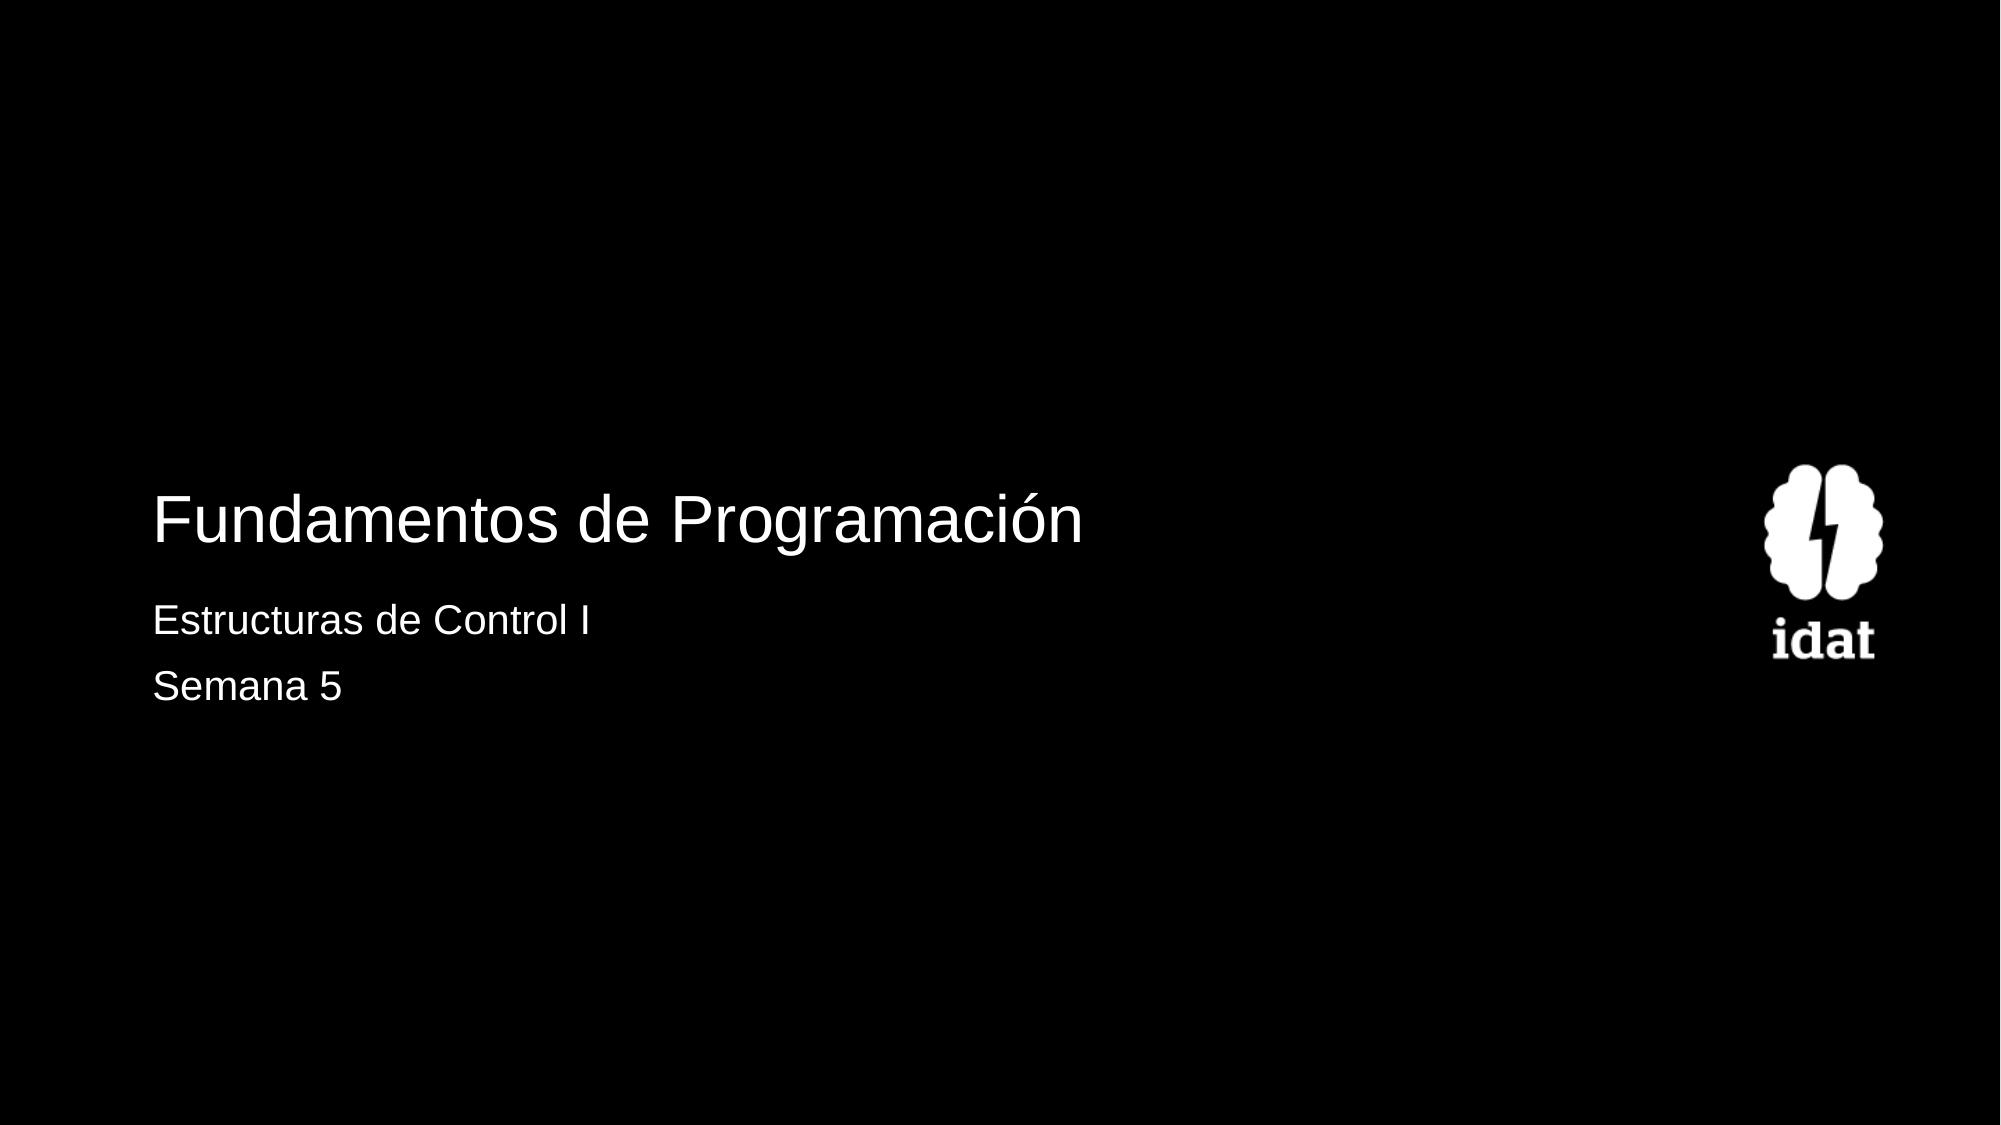

# Fundamentos de Programación
Estructuras de Control I
Semana 5